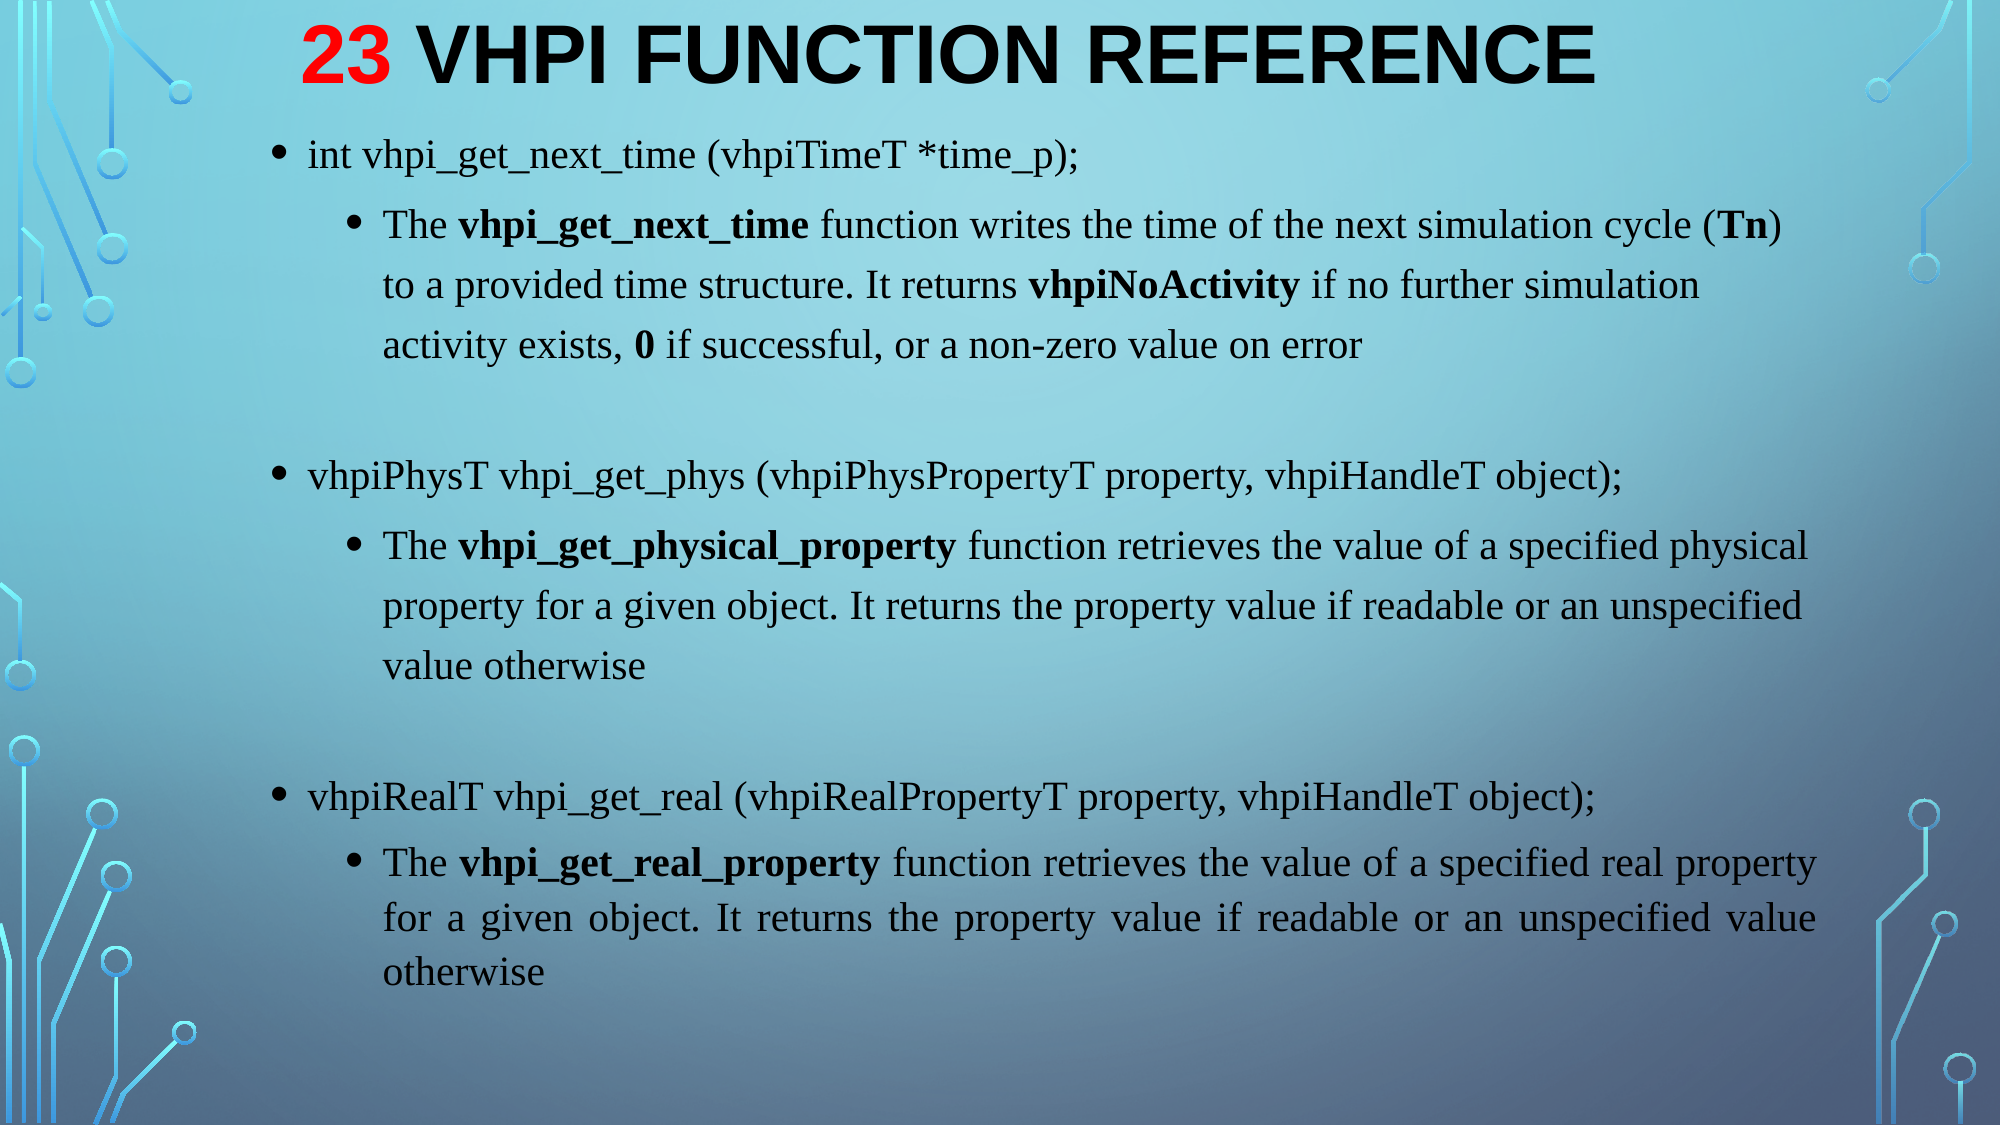

23 VHPI FUNCTION REFERENCE
int vhpi_get_next_time (vhpiTimeT *time_p);
The vhpi_get_next_time function writes the time of the next simulation cycle (Tn) to a provided time structure. It returns vhpiNoActivity if no further simulation activity exists, 0 if successful, or a non-zero value on error

vhpiPhysT vhpi_get_phys (vhpiPhysPropertyT property, vhpiHandleT object);
The vhpi_get_physical_property function retrieves the value of a specified physical property for a given object. It returns the property value if readable or an unspecified value otherwise

vhpiRealT vhpi_get_real (vhpiRealPropertyT property, vhpiHandleT object);
The vhpi_get_real_property function retrieves the value of a specified real property for a given object. It returns the property value if readable or an unspecified value otherwise